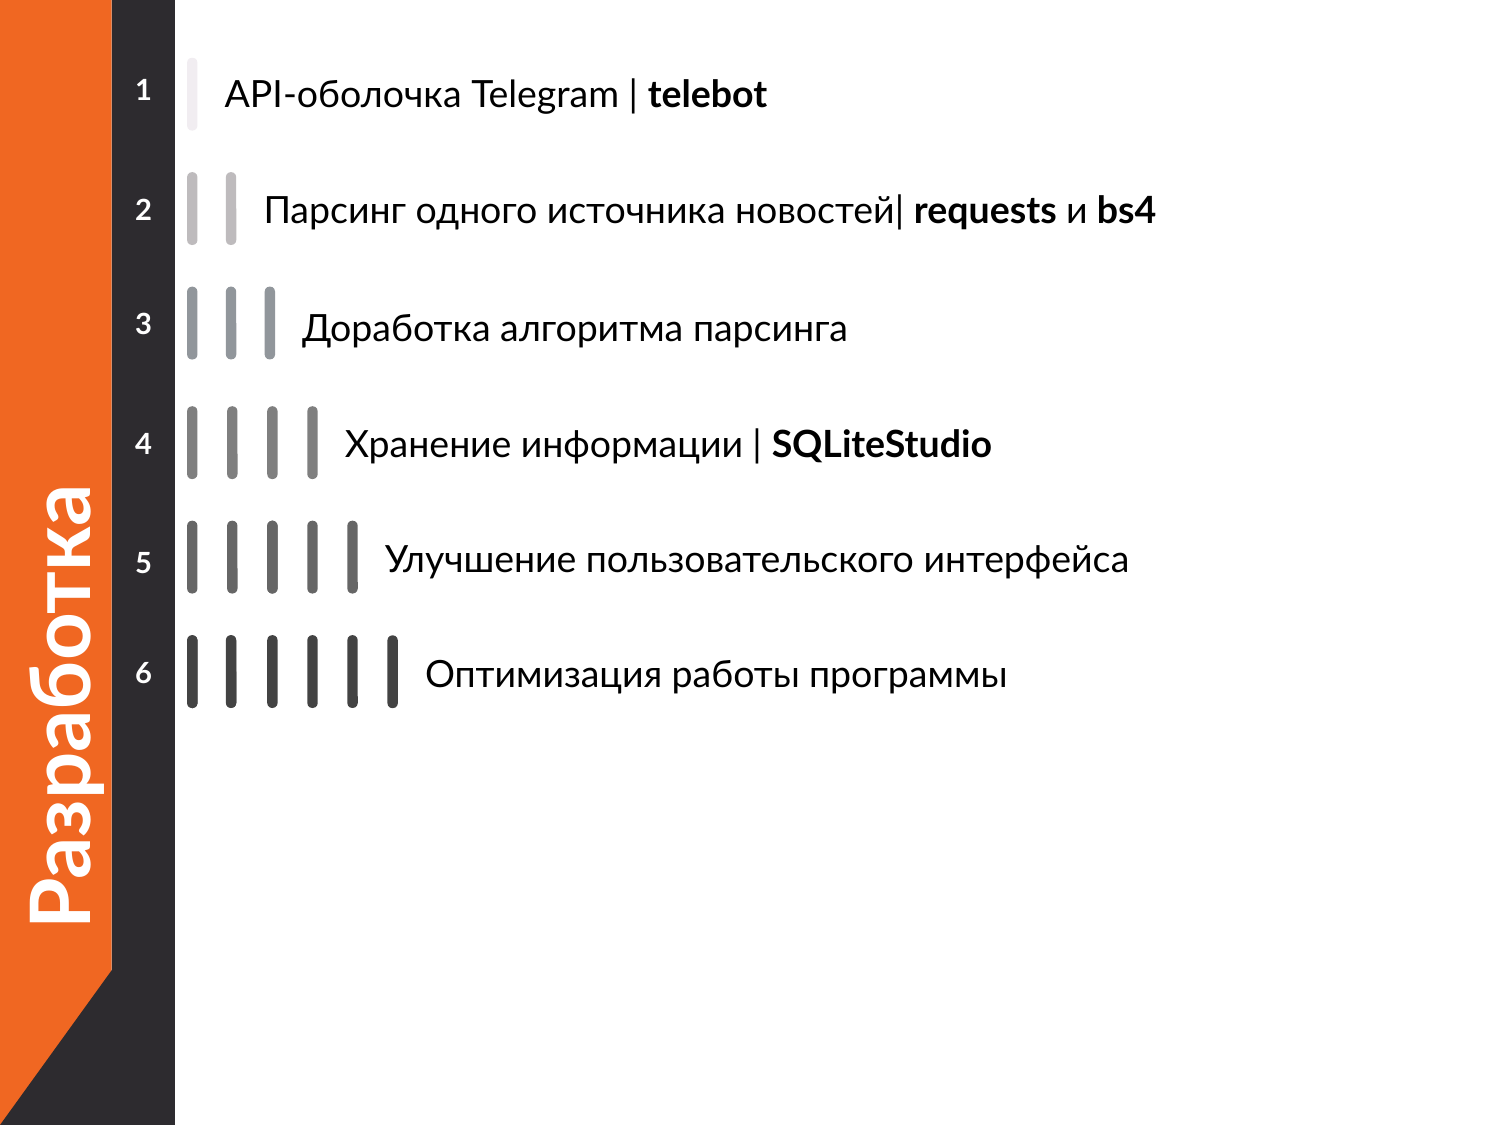

1

API-оболочка Telegram | telebot
2
Парсинг одного источника новостей| requests и bs4

3

Доработка алгоритма парсинга
4
Хранение информации | SQLiteStudio

Разработка
5
Улучшение пользовательского интерфейса

6

Оптимизация работы программы